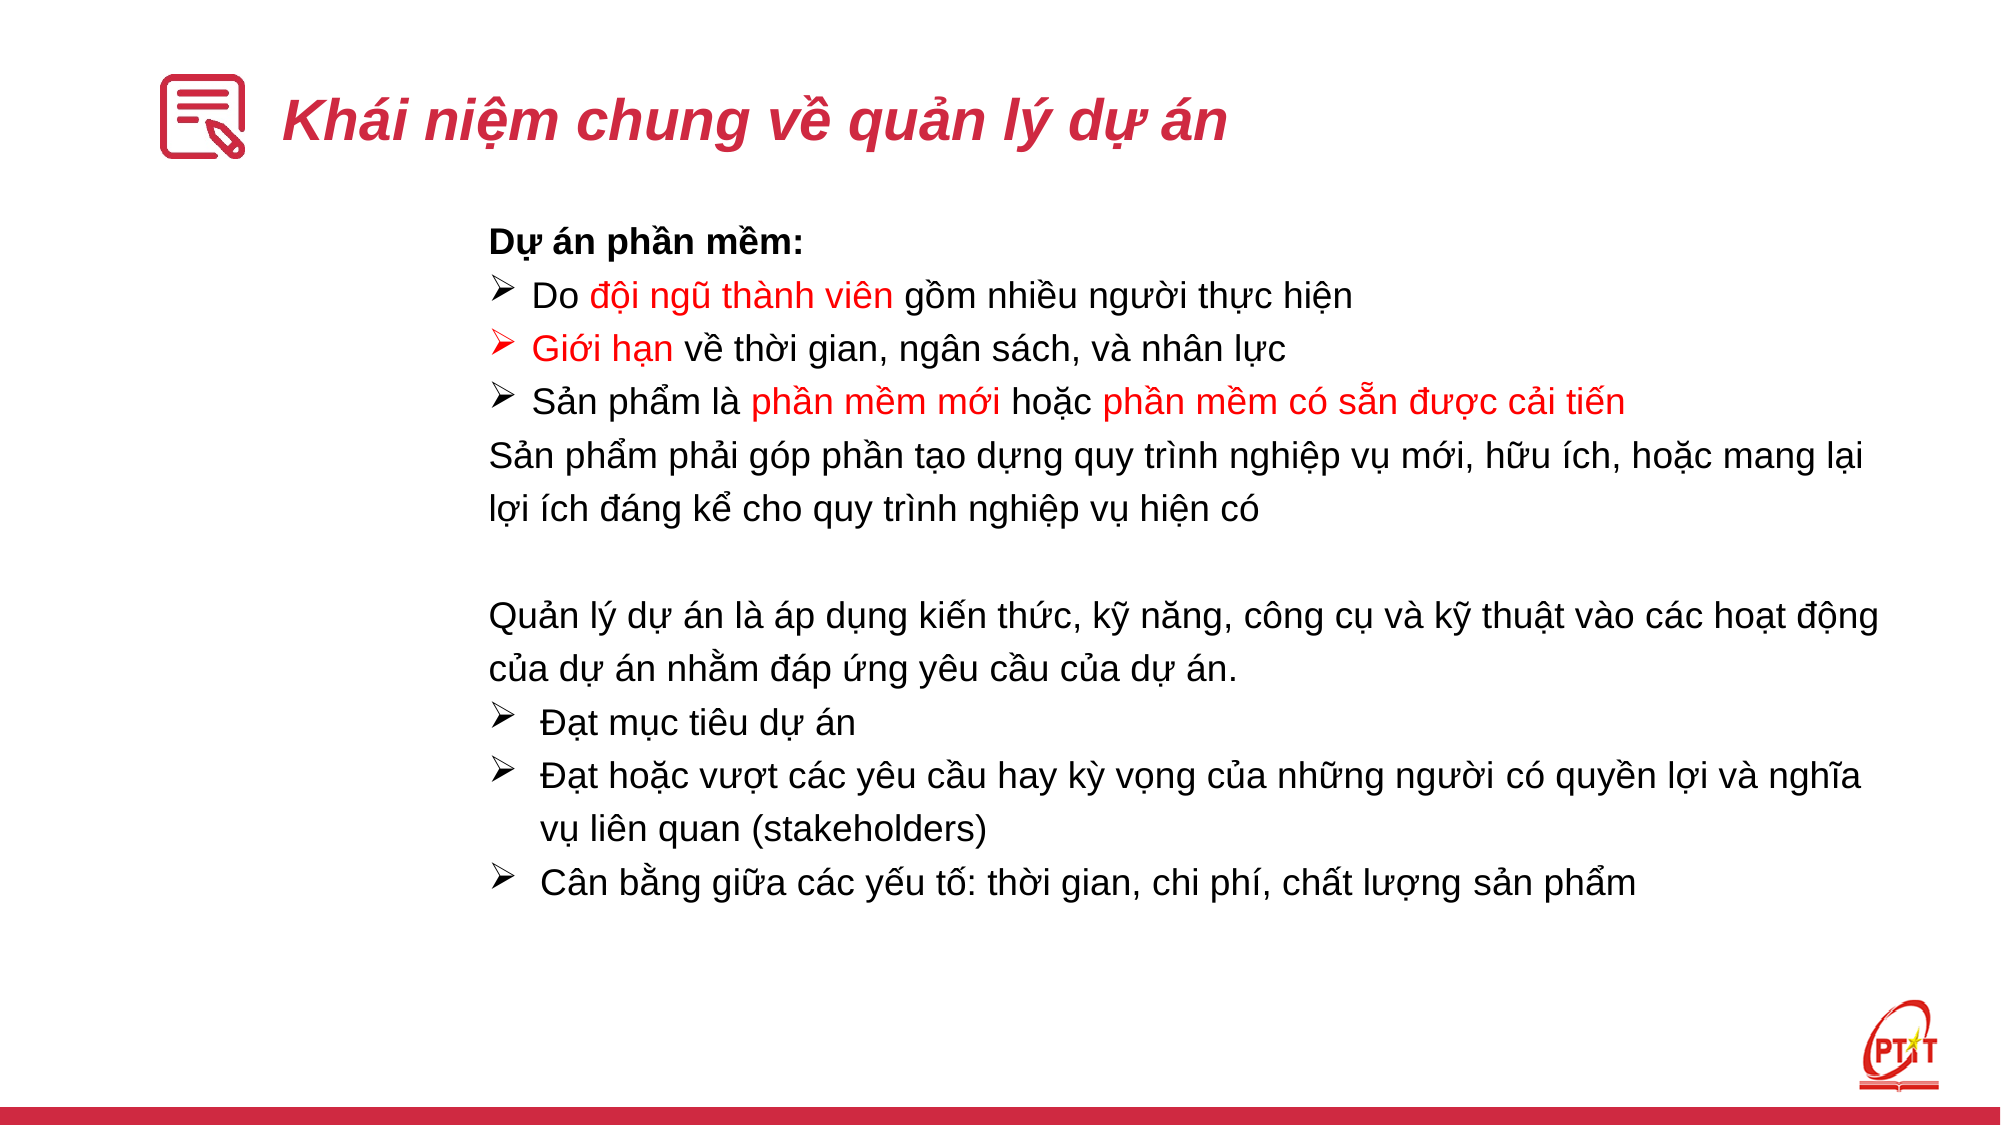

# Khái niệm chung về quản lý dự án
Dự án phần mềm:
Do đội ngũ thành viên gồm nhiều người thực hiện
Giới hạn về thời gian, ngân sách, và nhân lực
Sản phẩm là phần mềm mới hoặc phần mềm có sẵn được cải tiến
Sản phẩm phải góp phần tạo dựng quy trình nghiệp vụ mới, hữu ích, hoặc mang lại lợi ích đáng kể cho quy trình nghiệp vụ hiện có
Quản lý dự án là áp dụng kiến thức, kỹ năng, công cụ và kỹ thuật vào các hoạt động của dự án nhằm đáp ứng yêu cầu của dự án.
Đạt mục tiêu dự án
Đạt hoặc vượt các yêu cầu hay kỳ vọng của những người có quyền lợi và nghĩa vụ liên quan (stakeholders)
Cân bằng giữa các yếu tố: thời gian, chi phí, chất lượng sản phẩm